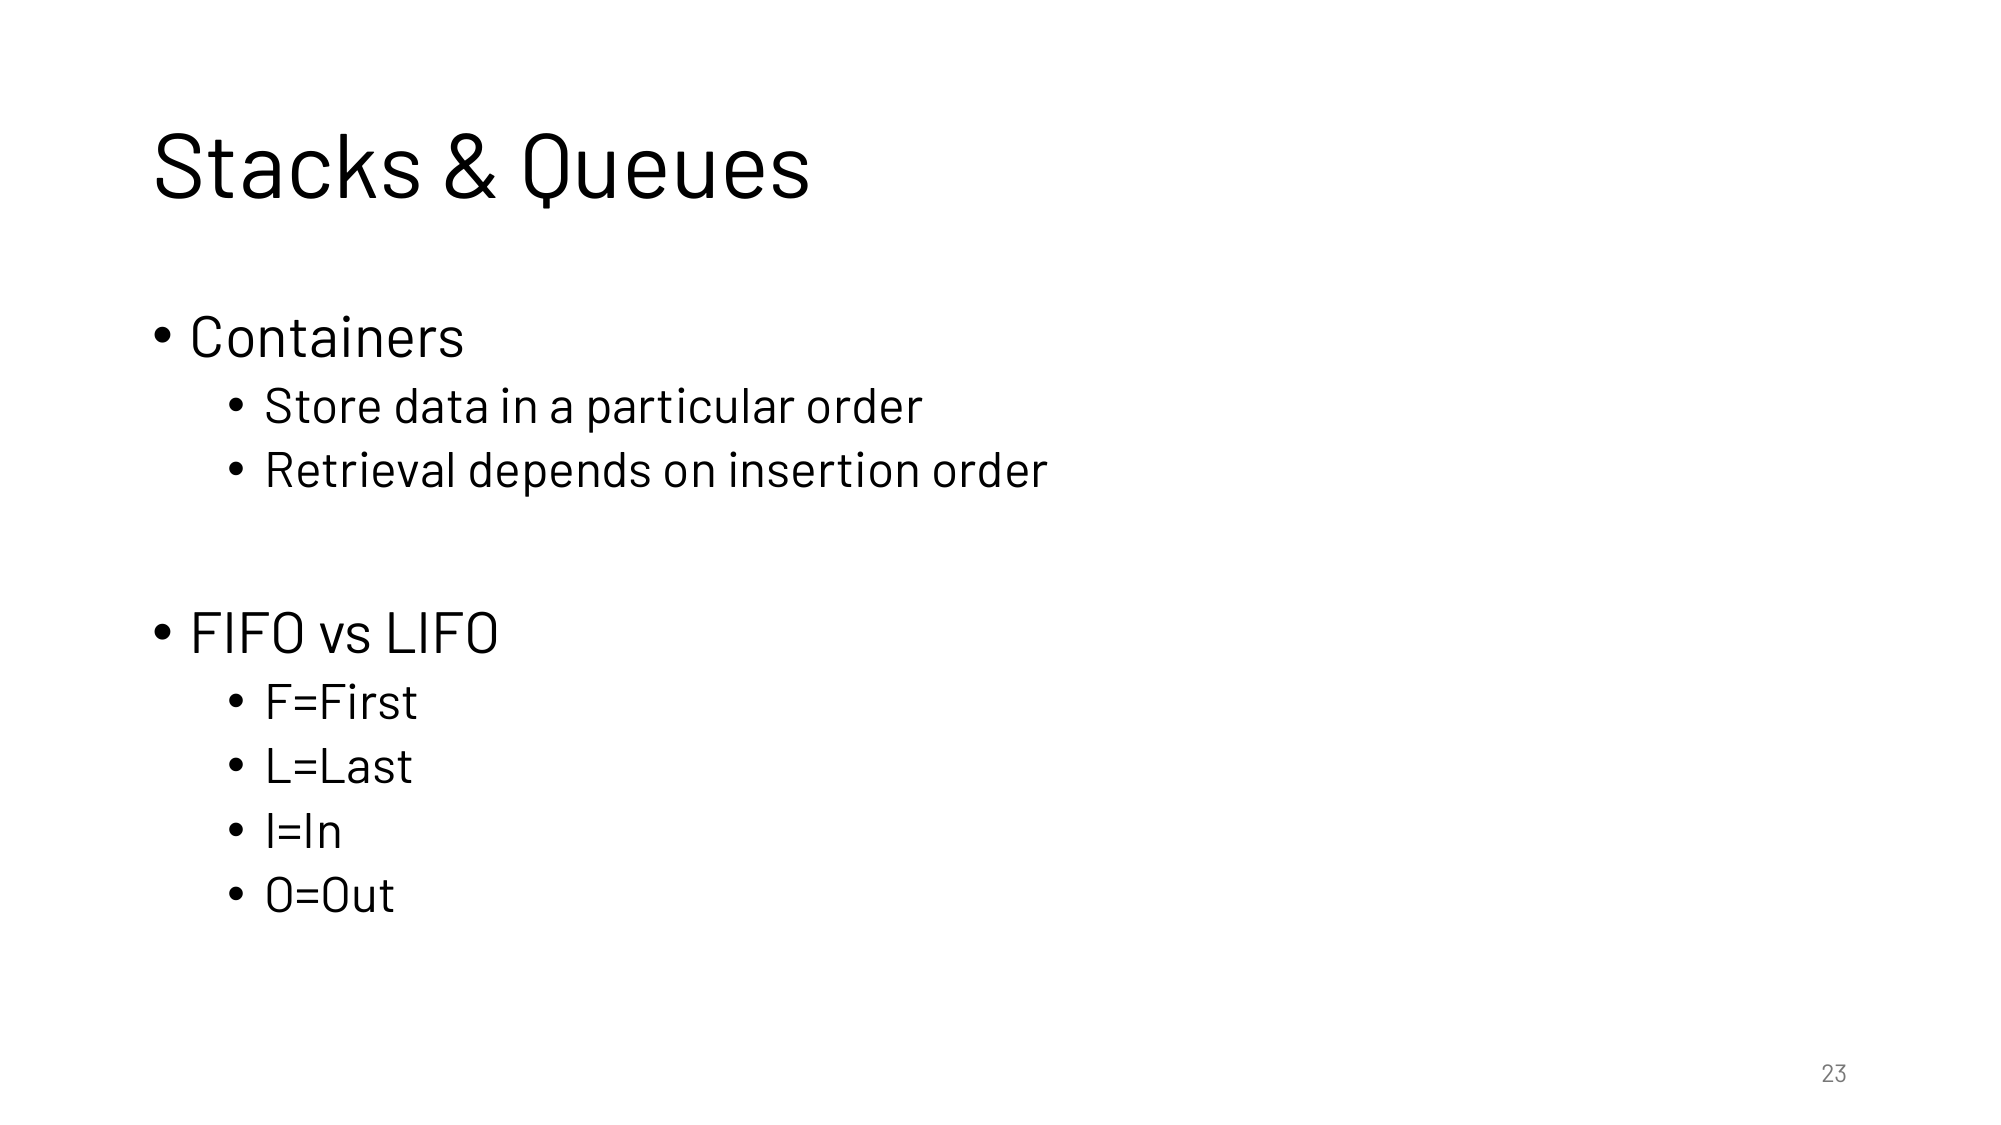

# Stacks & Queues
Containers
Store data in a particular order
Retrieval depends on insertion order

FIFO vs LIFO
F=First
L=Last
I=In
O=Out
23